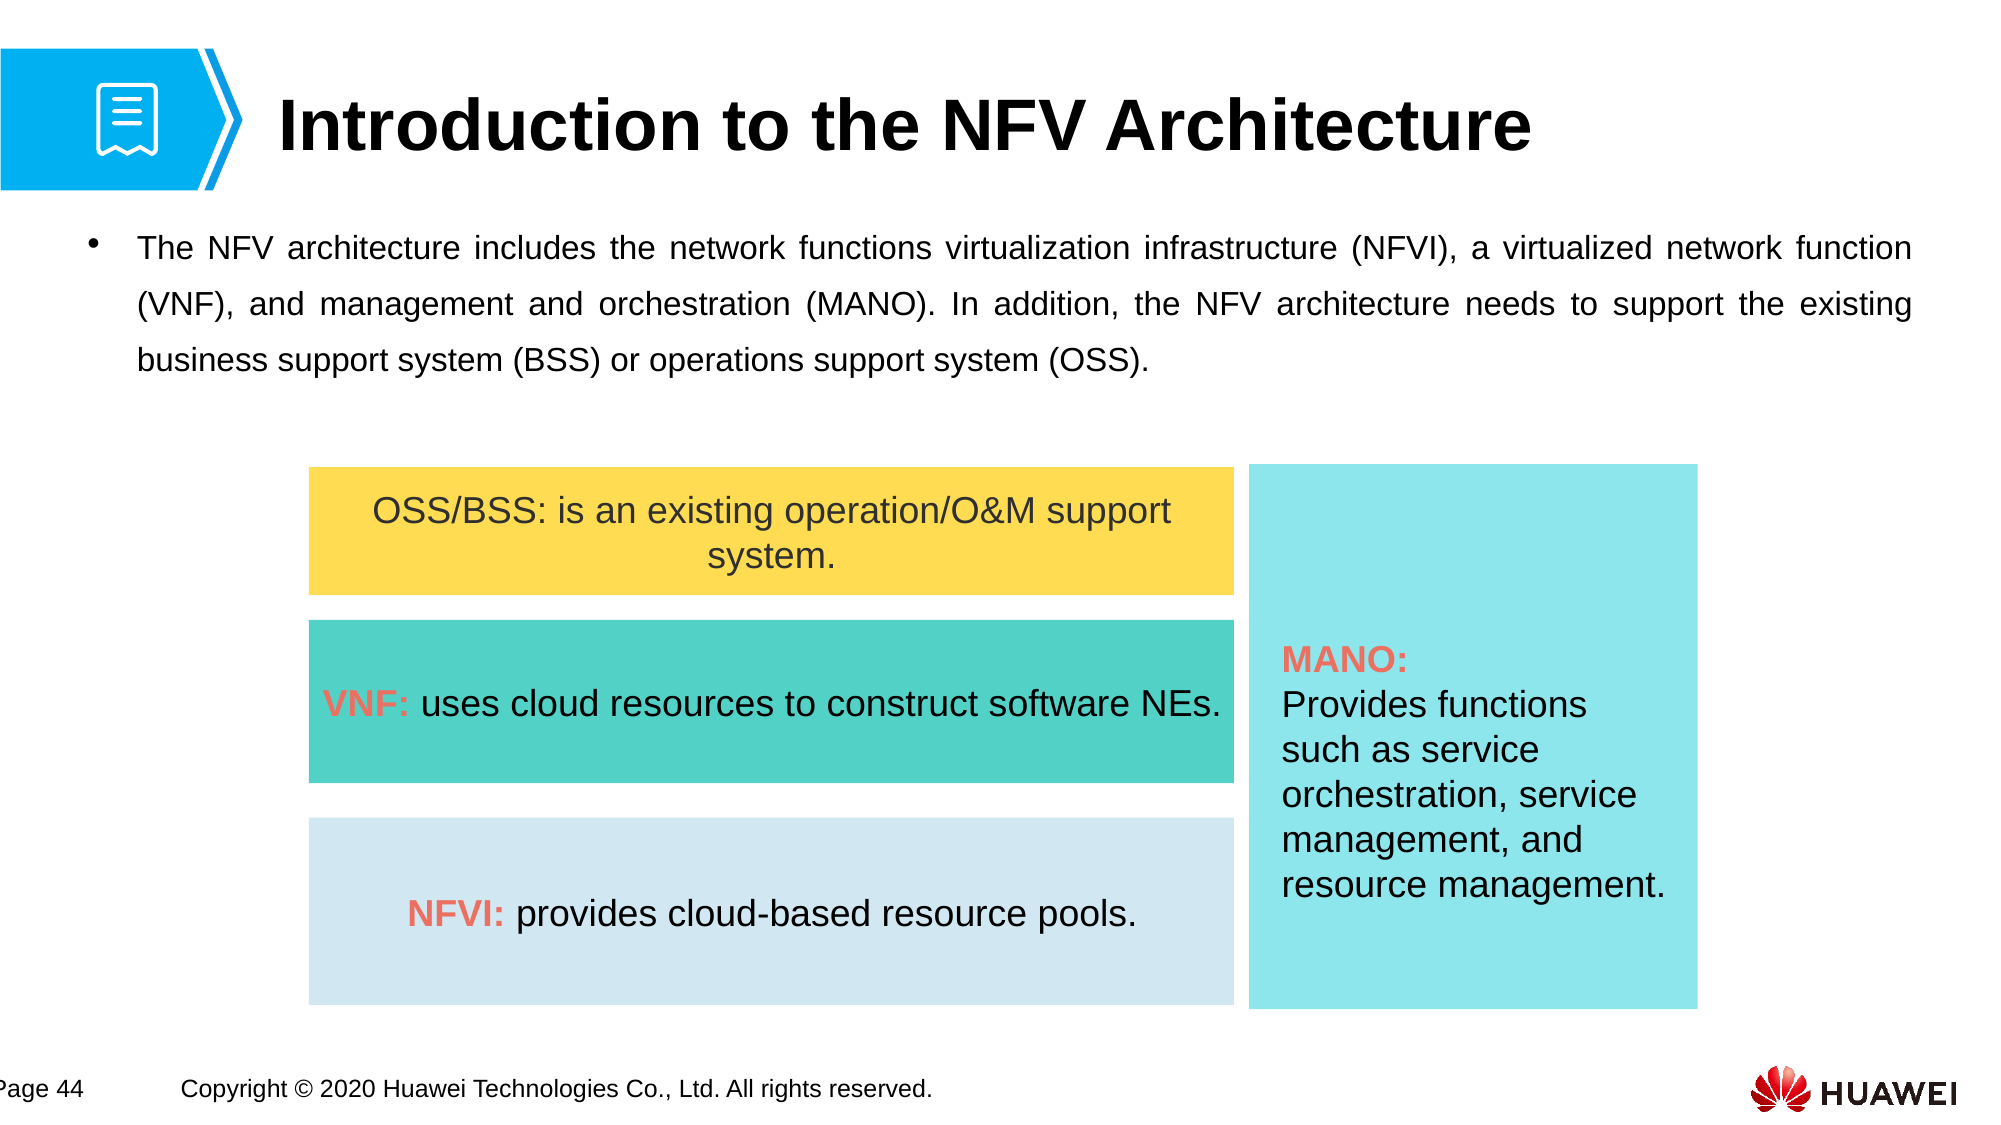

# Introduction to the NFV Architecture
The NFV architecture includes the network functions virtualization infrastructure (NFVI), a virtualized network function (VNF), and management and orchestration (MANO). In addition, the NFV architecture needs to support the existing business support system (BSS) or operations support system (OSS).

OSS/BSS: is an existing operation/O&M support system.
VNF: uses cloud resources to construct software NEs.
MANO:
Provides functions such as service orchestration, service management, and resource management.
NFVI: provides cloud-based resource pools.